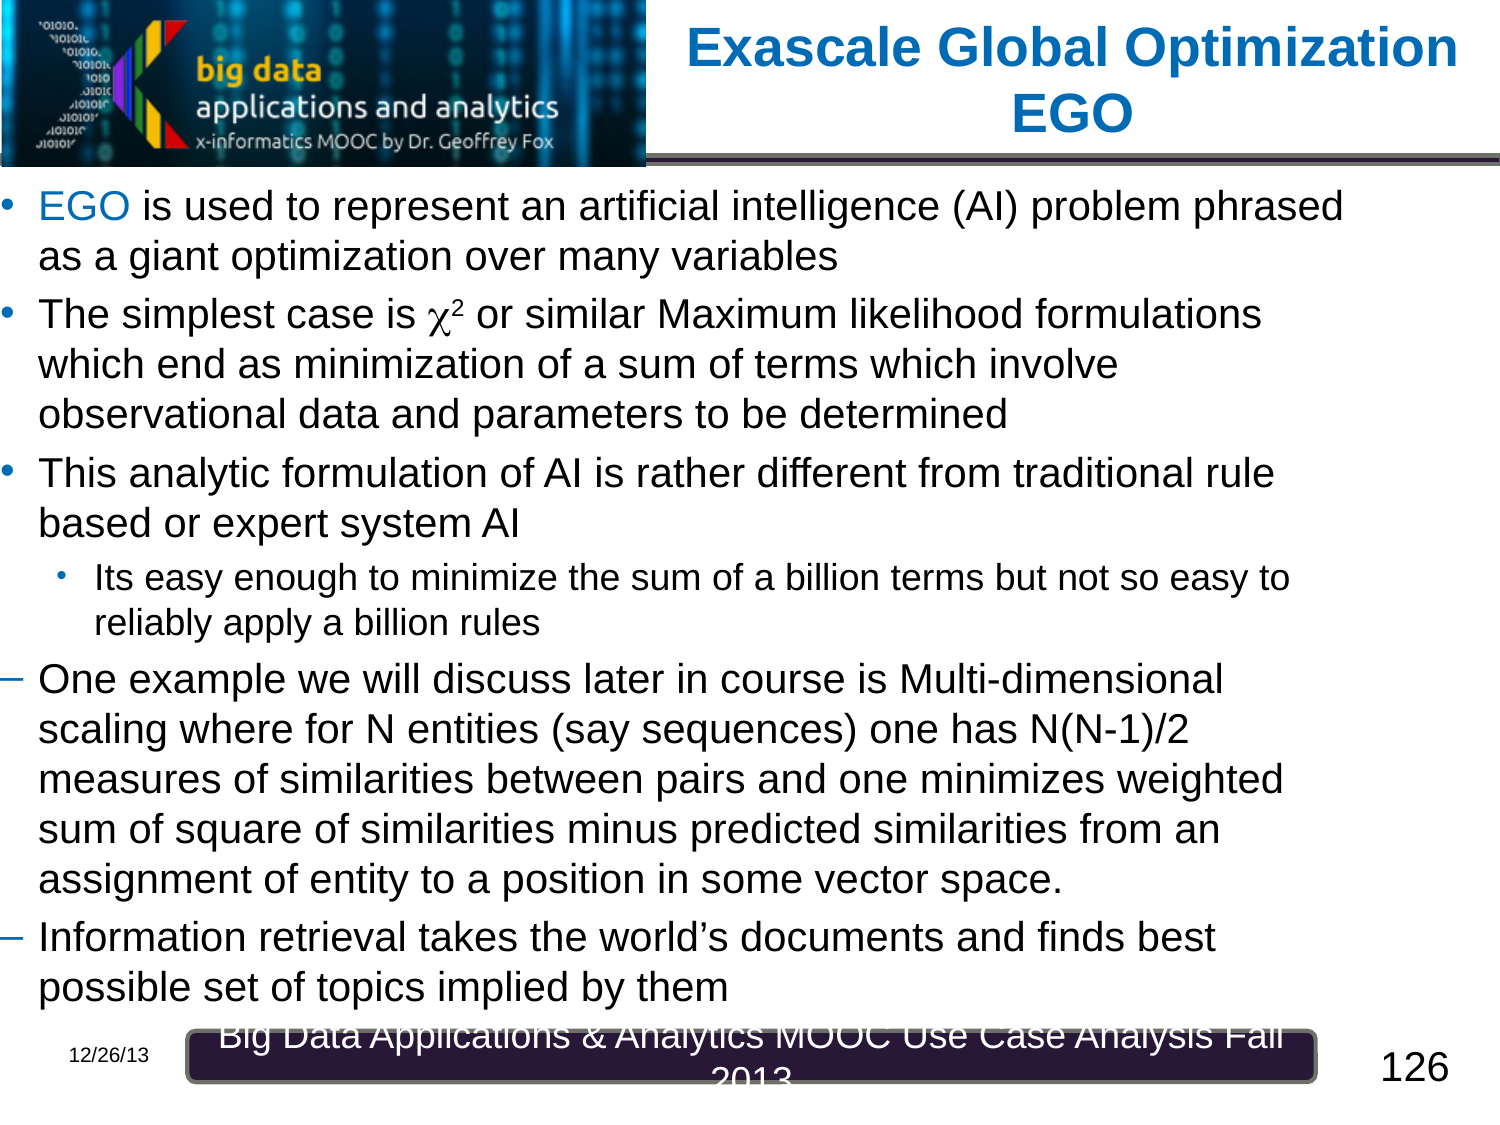

# Exascale Global Optimization EGO
EGO is used to represent an artificial intelligence (AI) problem phrased as a giant optimization over many variables
The simplest case is χ2 or similar Maximum likelihood formulations which end as minimization of a sum of terms which involve observational data and parameters to be determined
This analytic formulation of AI is rather different from traditional rule based or expert system AI
Its easy enough to minimize the sum of a billion terms but not so easy to reliably apply a billion rules
One example we will discuss later in course is Multi-dimensional scaling where for N entities (say sequences) one has N(N-1)/2 measures of similarities between pairs and one minimizes weighted sum of square of similarities minus predicted similarities from an assignment of entity to a position in some vector space.
Information retrieval takes the world’s documents and finds best possible set of topics implied by them
126